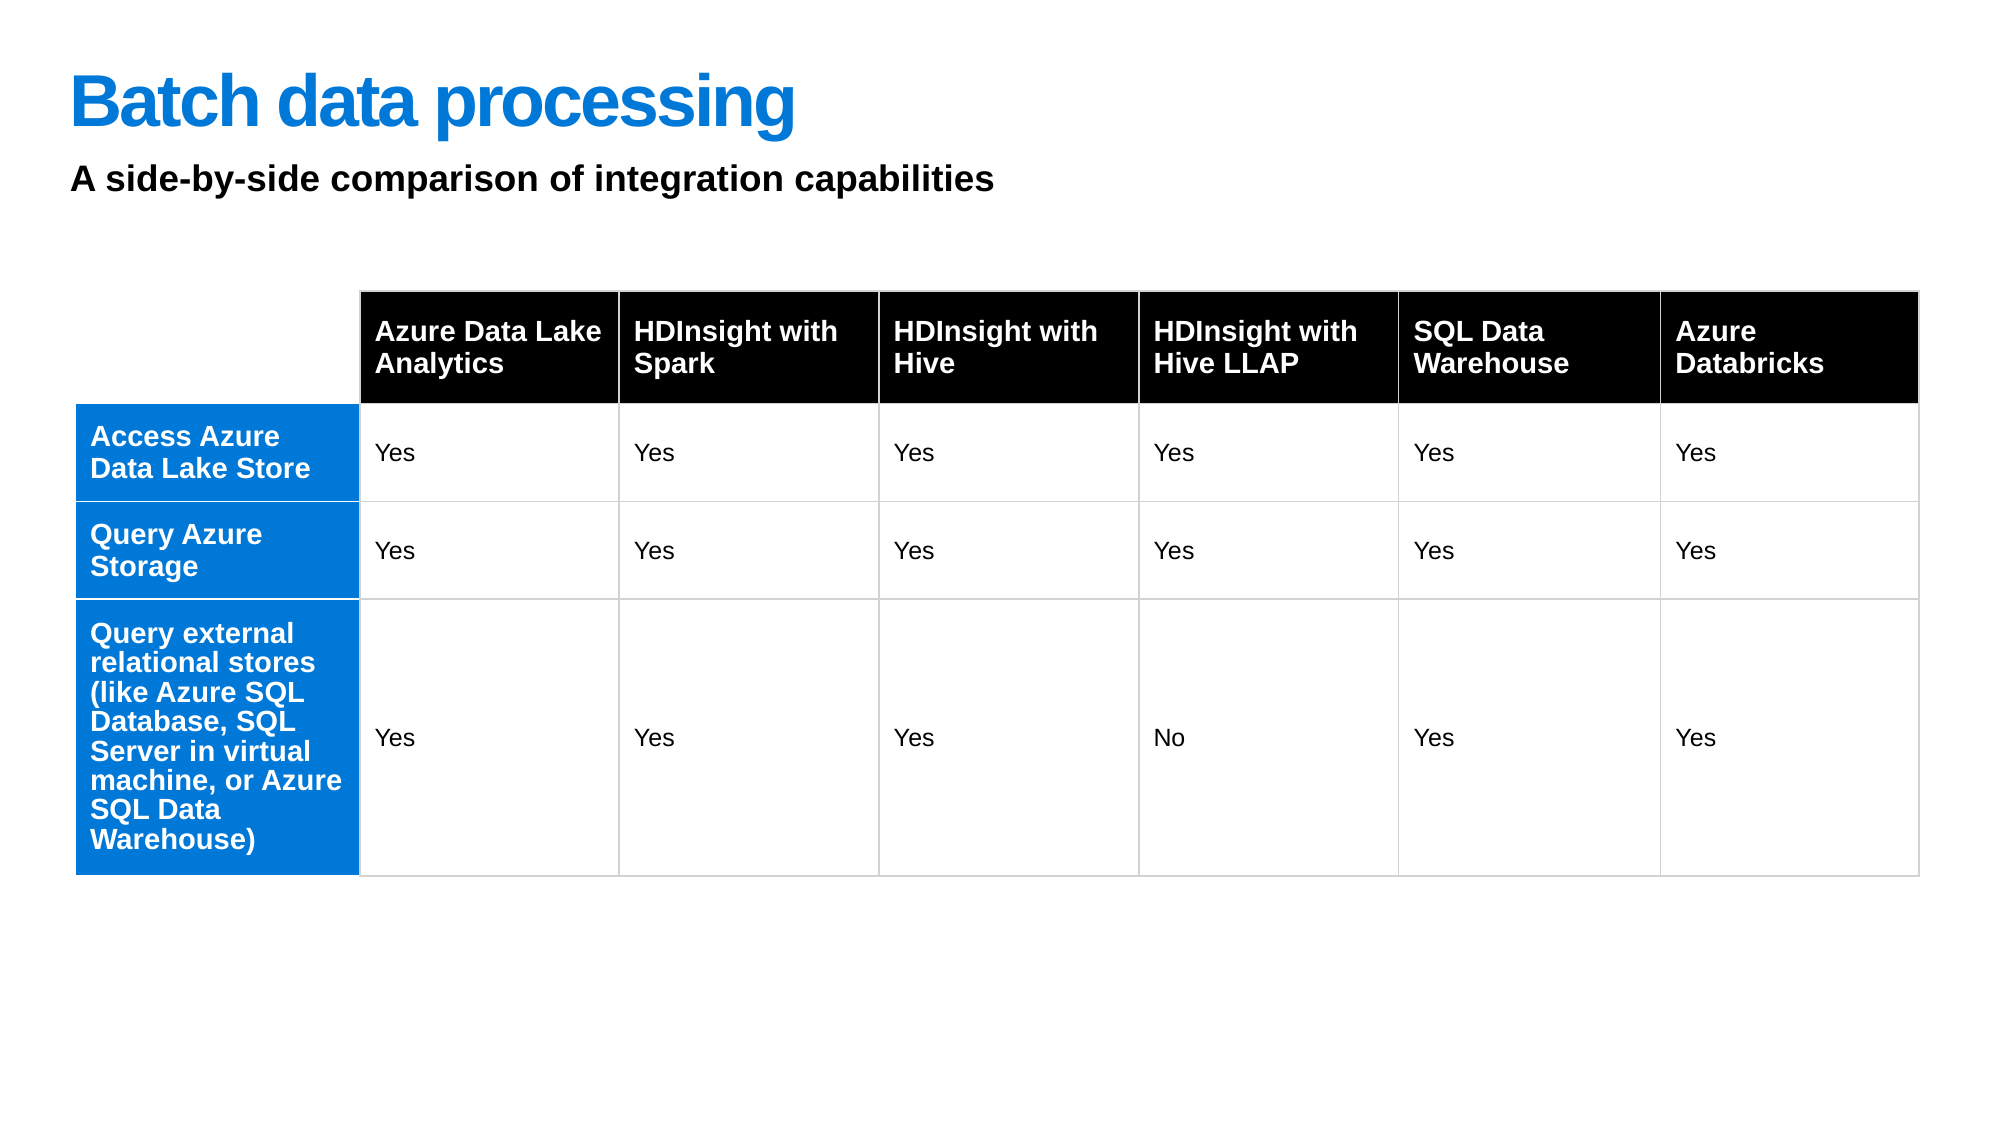

# Batch data processing
A side-by-side comparison of integration capabilities
|  | Azure Data Lake Analytics | HDInsight with Spark | HDInsight with Hive | HDInsight with Hive LLAP | SQL Data Warehouse | Azure Databricks |
| --- | --- | --- | --- | --- | --- | --- |
| Access Azure Data Lake Store | Yes | Yes | Yes | Yes | Yes | Yes |
| Query Azure Storage | Yes | Yes | Yes | Yes | Yes | Yes |
| Query external relational stores (like Azure SQL Database, SQL Server in virtual machine, or Azure SQL Data Warehouse) | Yes | Yes | Yes | No | Yes | Yes |